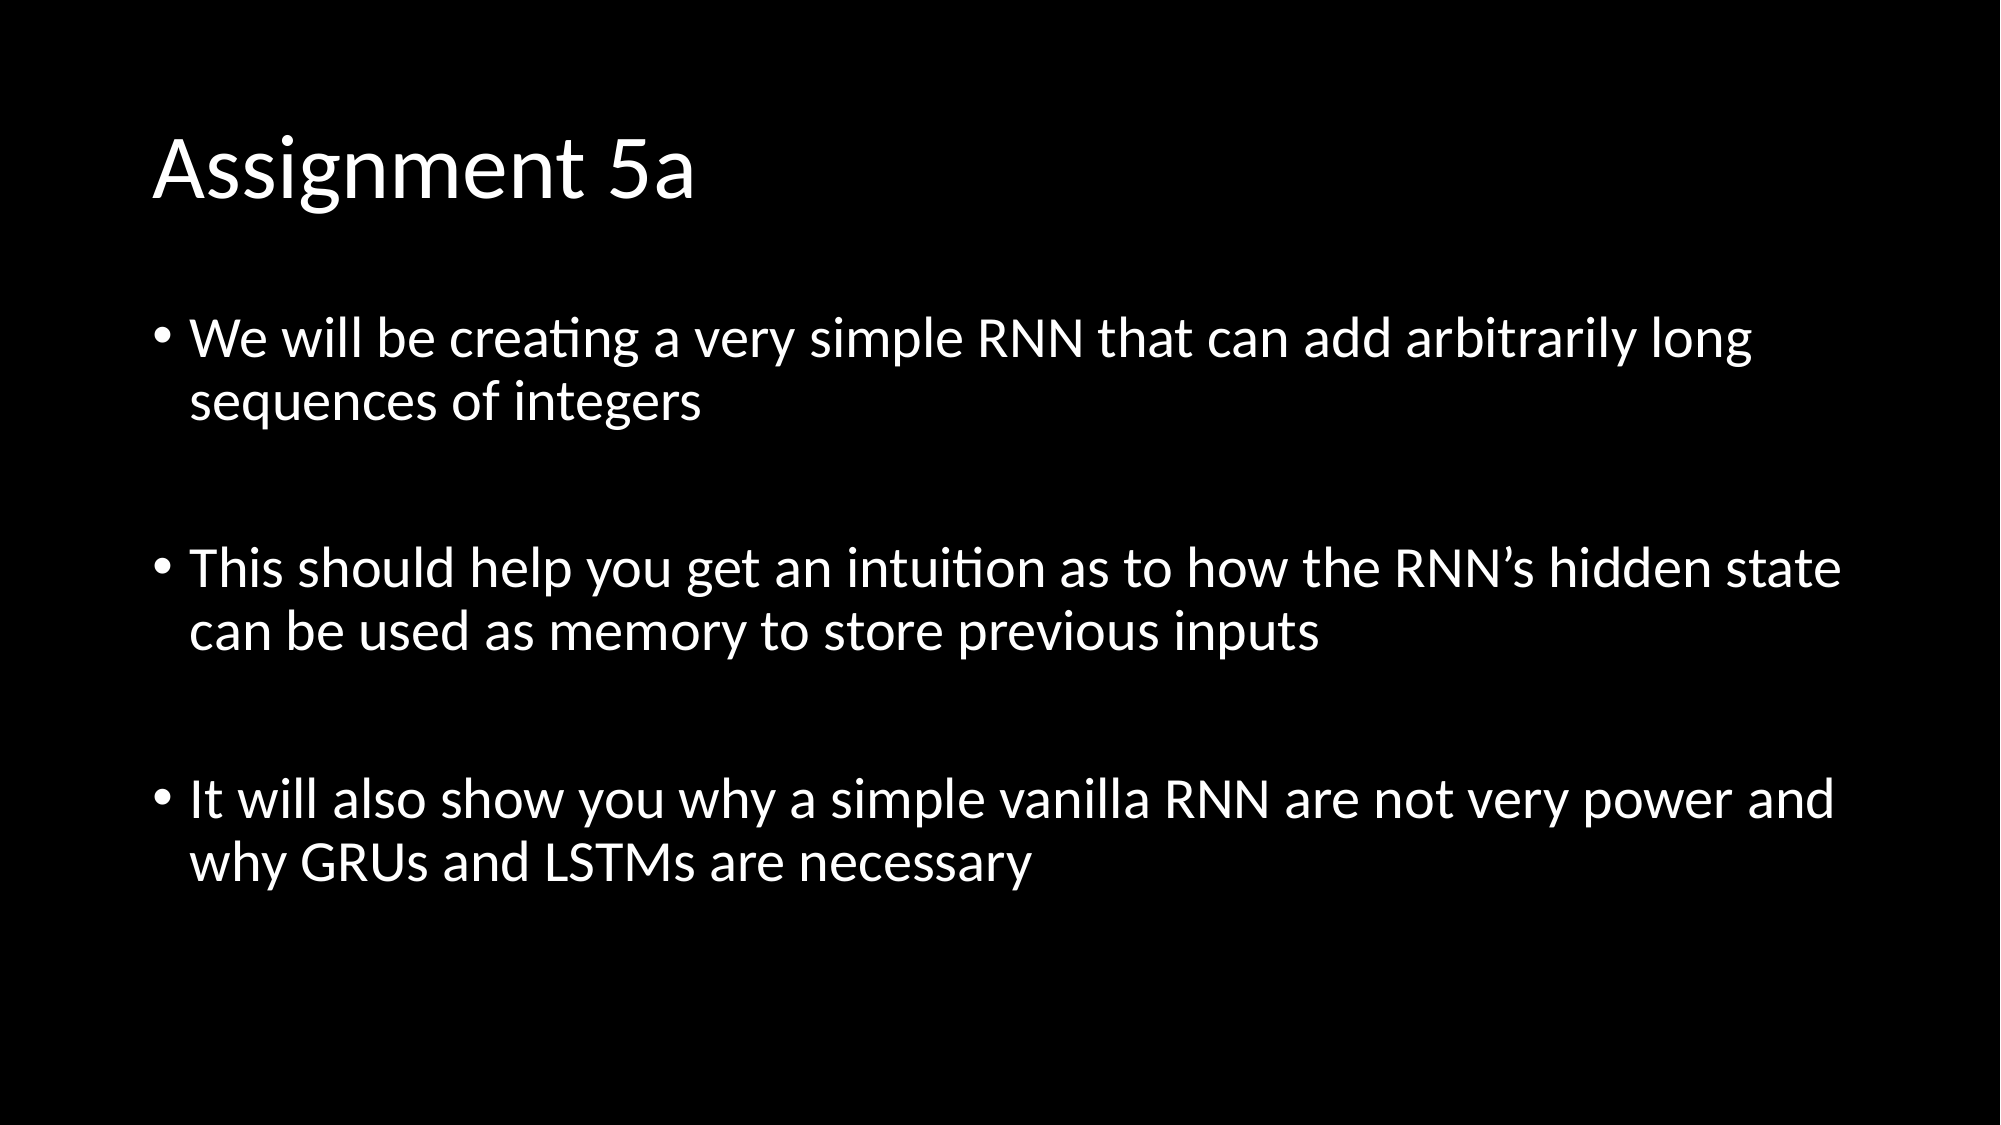

# Assignment 5a
We will be creating a very simple RNN that can add arbitrarily long sequences of integers

This should help you get an intuition as to how the RNN’s hidden state can be used as memory to store previous inputs

It will also show you why a simple vanilla RNN are not very power and why GRUs and LSTMs are necessary